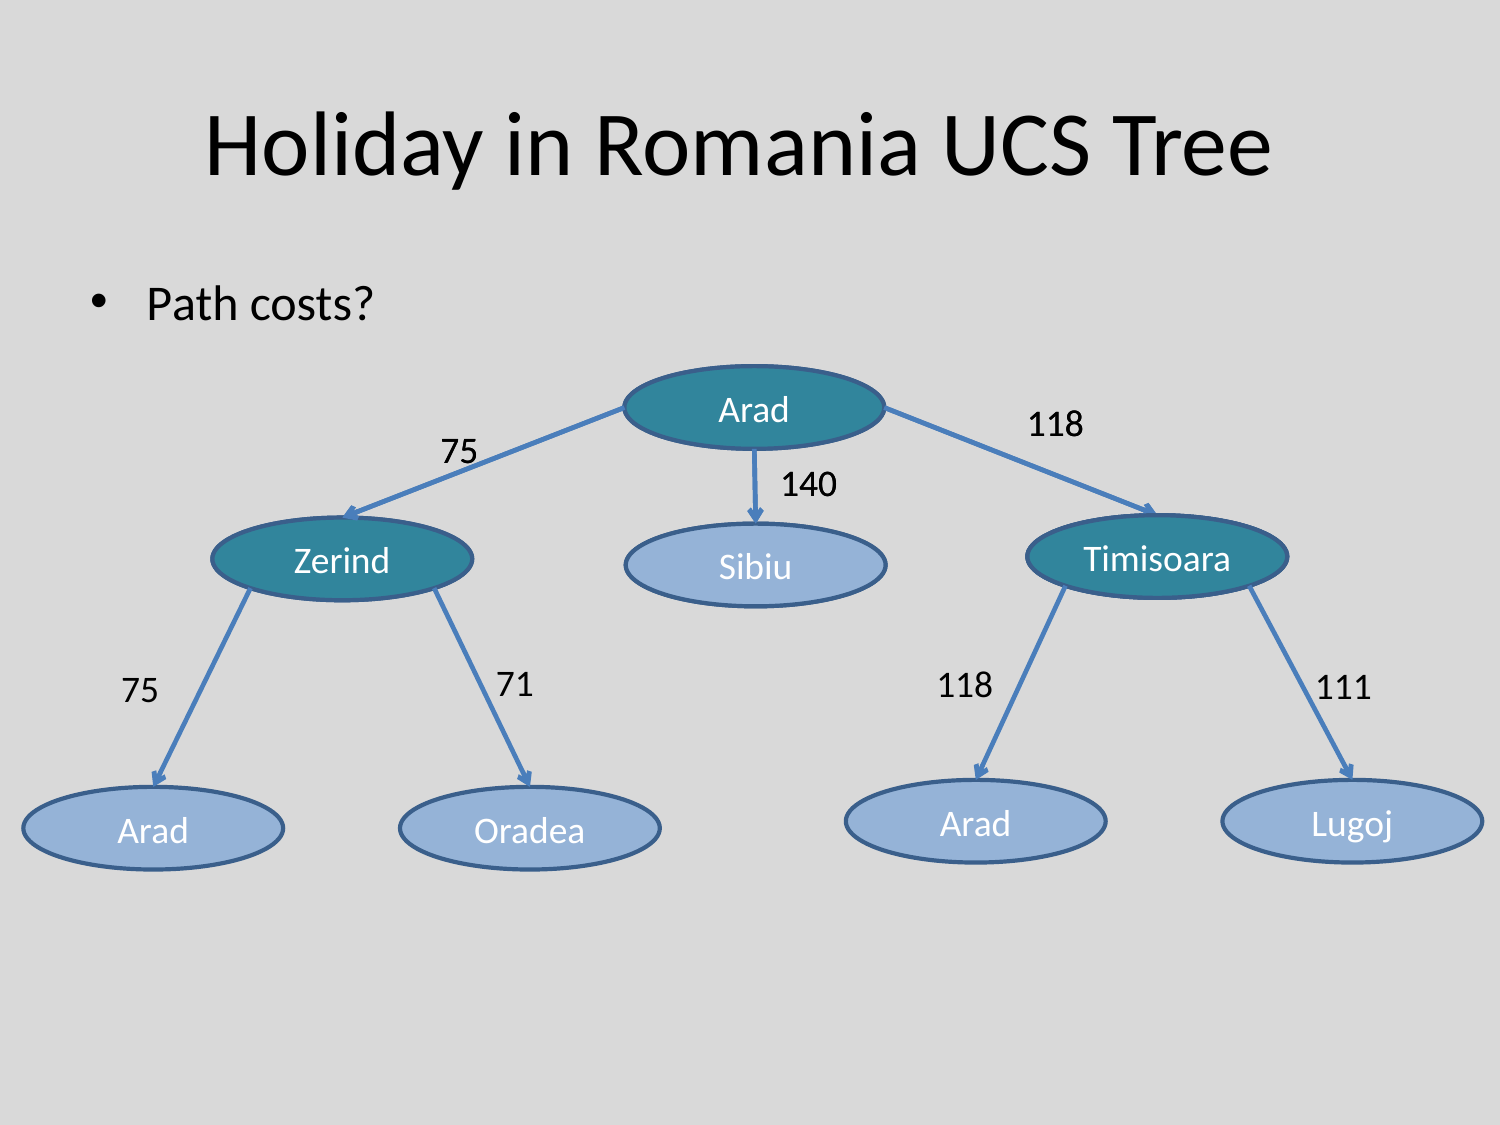

# Holiday in Romania UCS Tree
Path costs?
Arad
Arad
118
118
75
75
140
140
Timisoara
Timisoara
Timisoara
Zerind
Zerind
Sibiu
Sibiu
71
118
111
75
Arad
Lugoj
Arad
Oradea